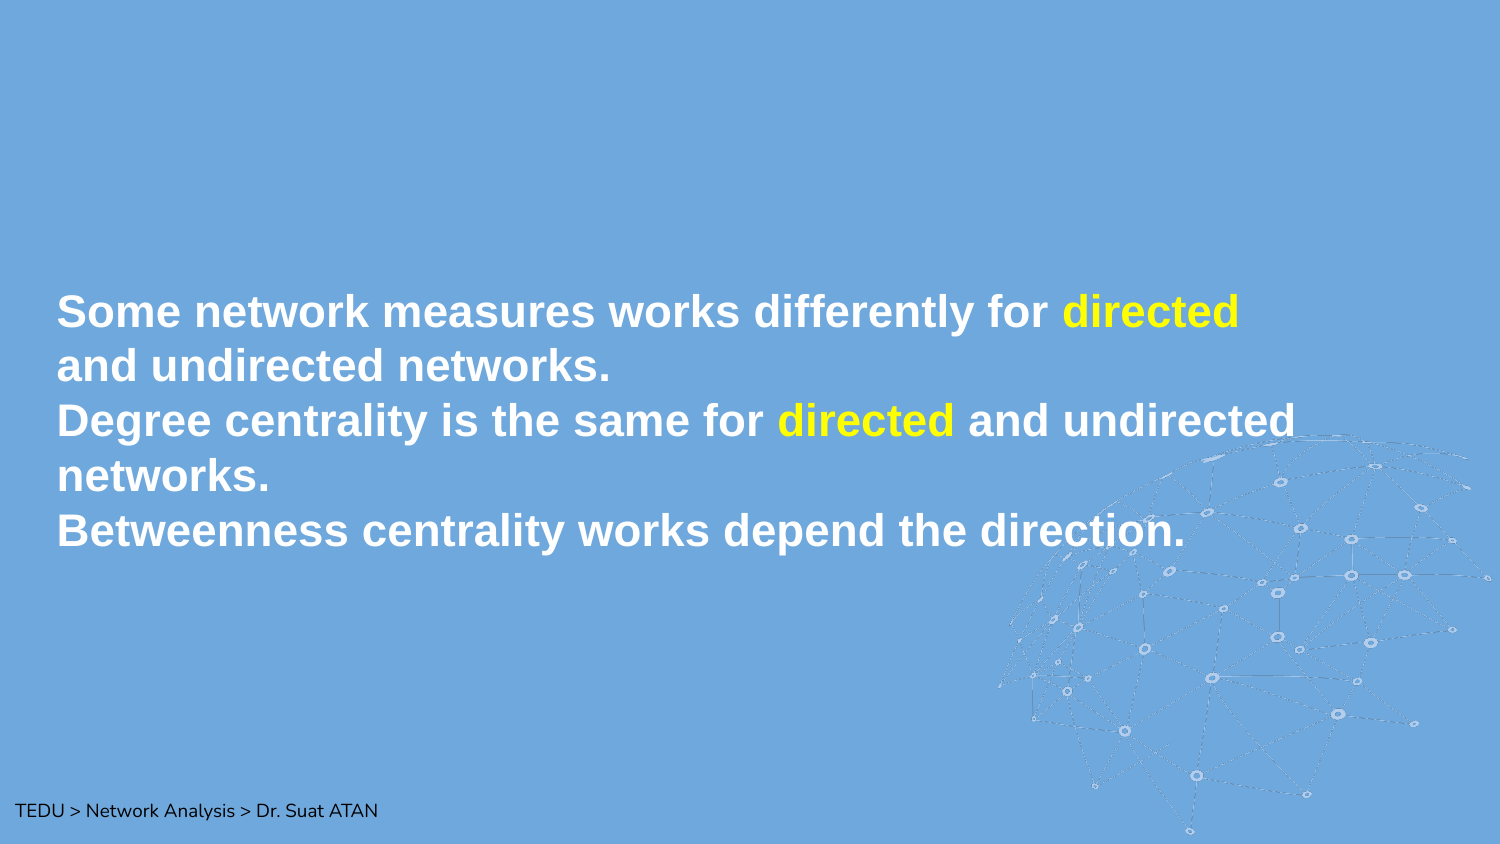

# Some network measures works differently for directed and undirected networks.
Degree centrality is the same for directed and undirected networks.
Betweenness centrality works depend the direction.